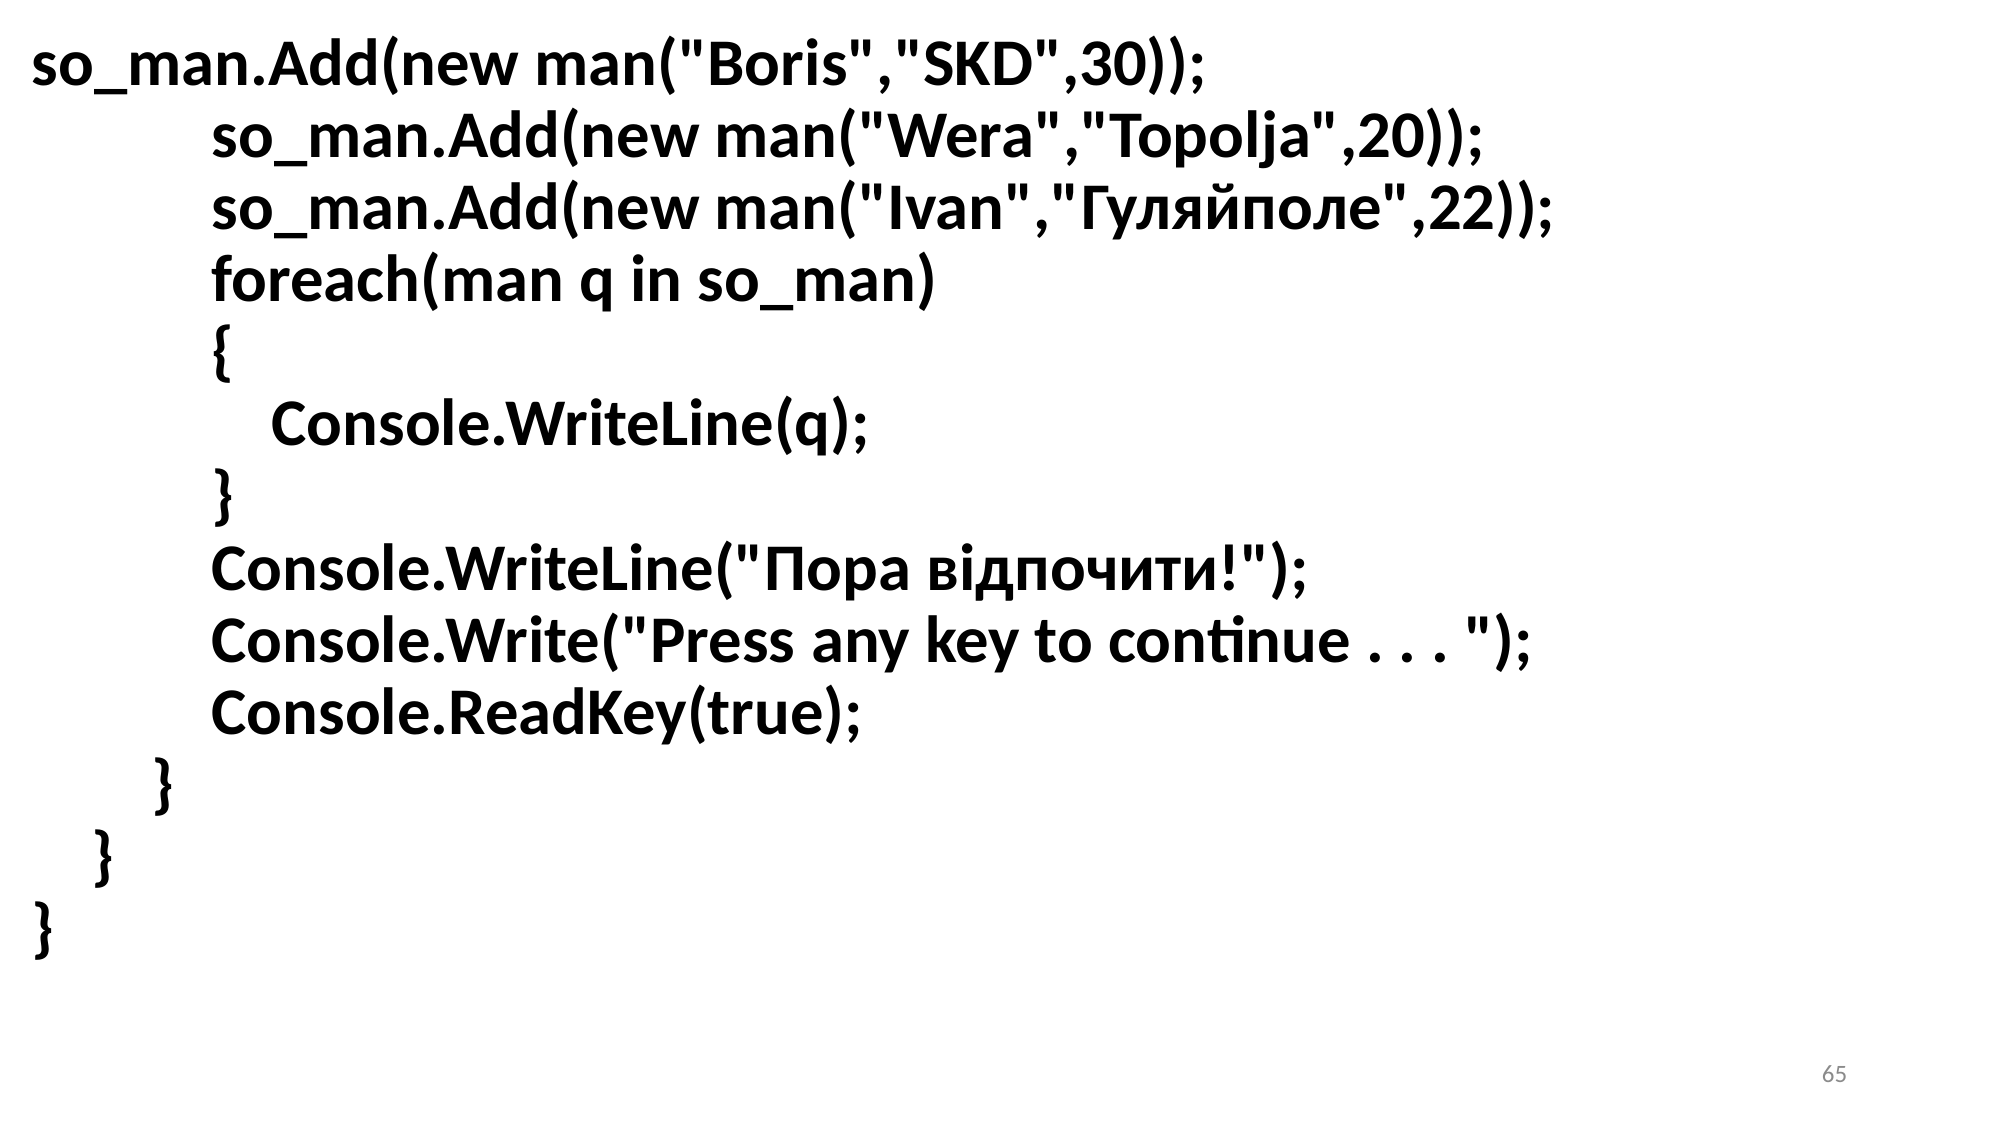

so_man.Add(new man("Boris","SKD",30));
            so_man.Add(new man("Wera","Topolja",20));
            so_man.Add(new man("Ivan","Гуляйполе",22));
            foreach(man q in so_man)
            {
                Console.WriteLine(q);
            }            
            Console.WriteLine("Пора вiдпочити!");                        
            Console.Write("Press any key to continue . . . ");
            Console.ReadKey(true);
        }
    }
}
65